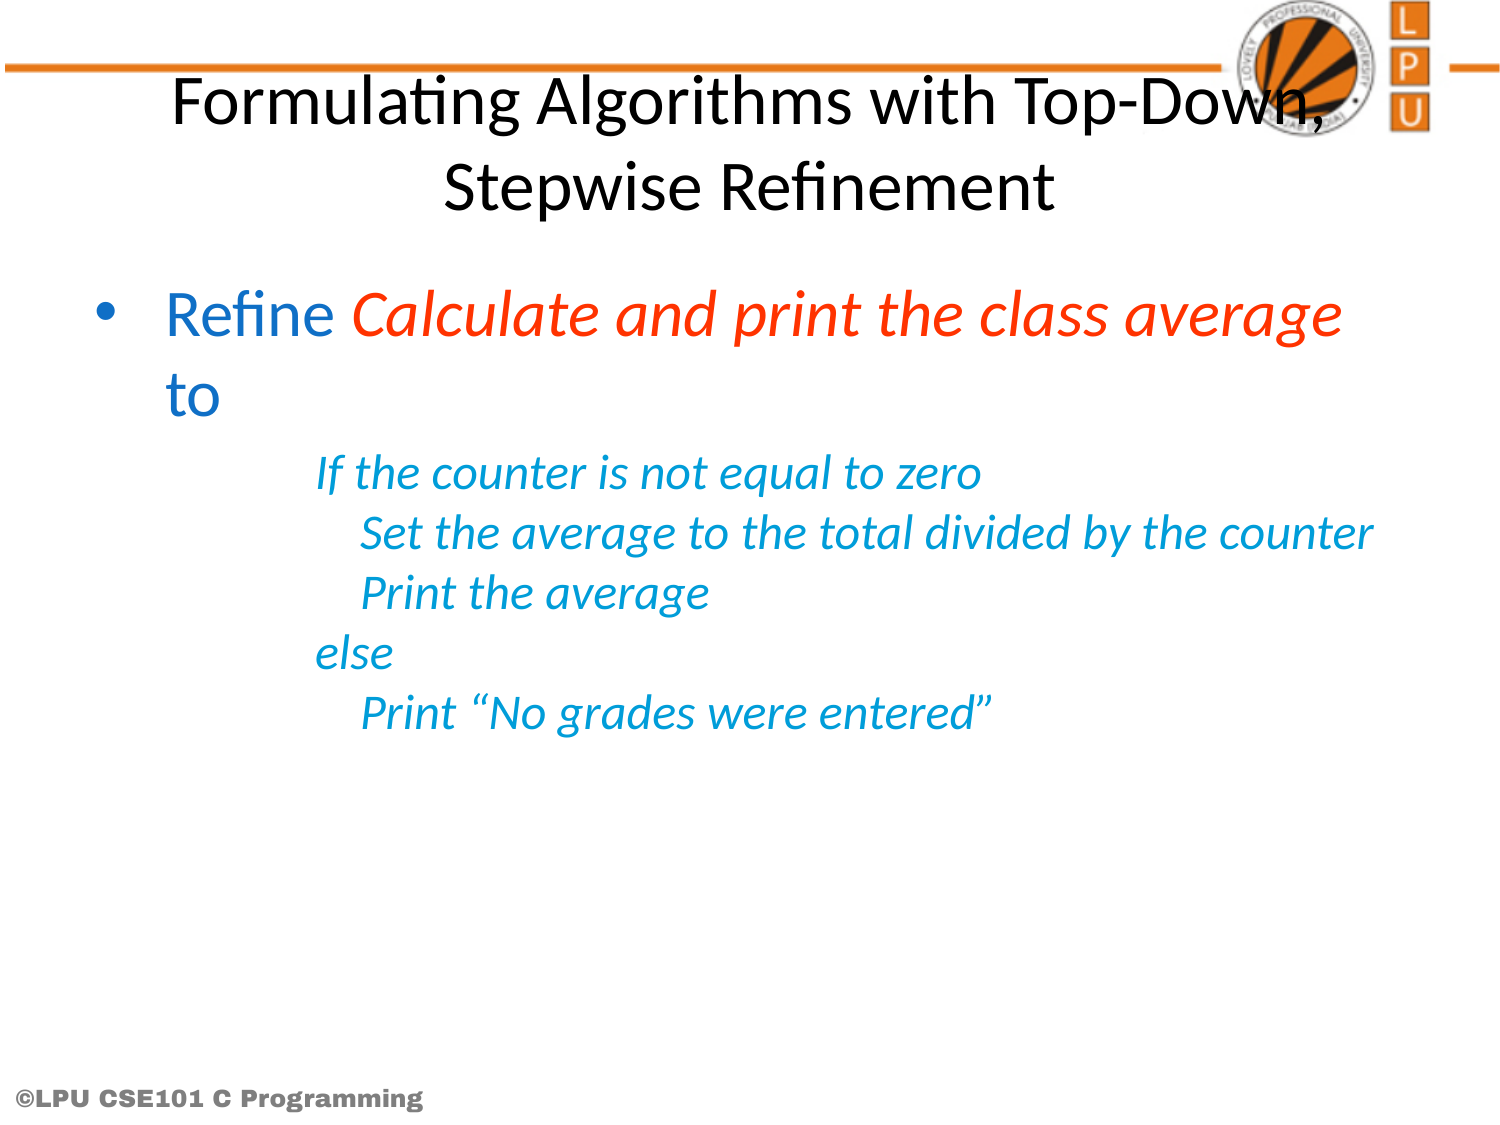

# Formulating Algorithms with Top-Down, Stepwise Refinement
Refine Calculate and print the class average to
	If the counter is not equal to zero
    Set the average to the total divided by the counter
    Print the average
else
    Print “No grades were entered”